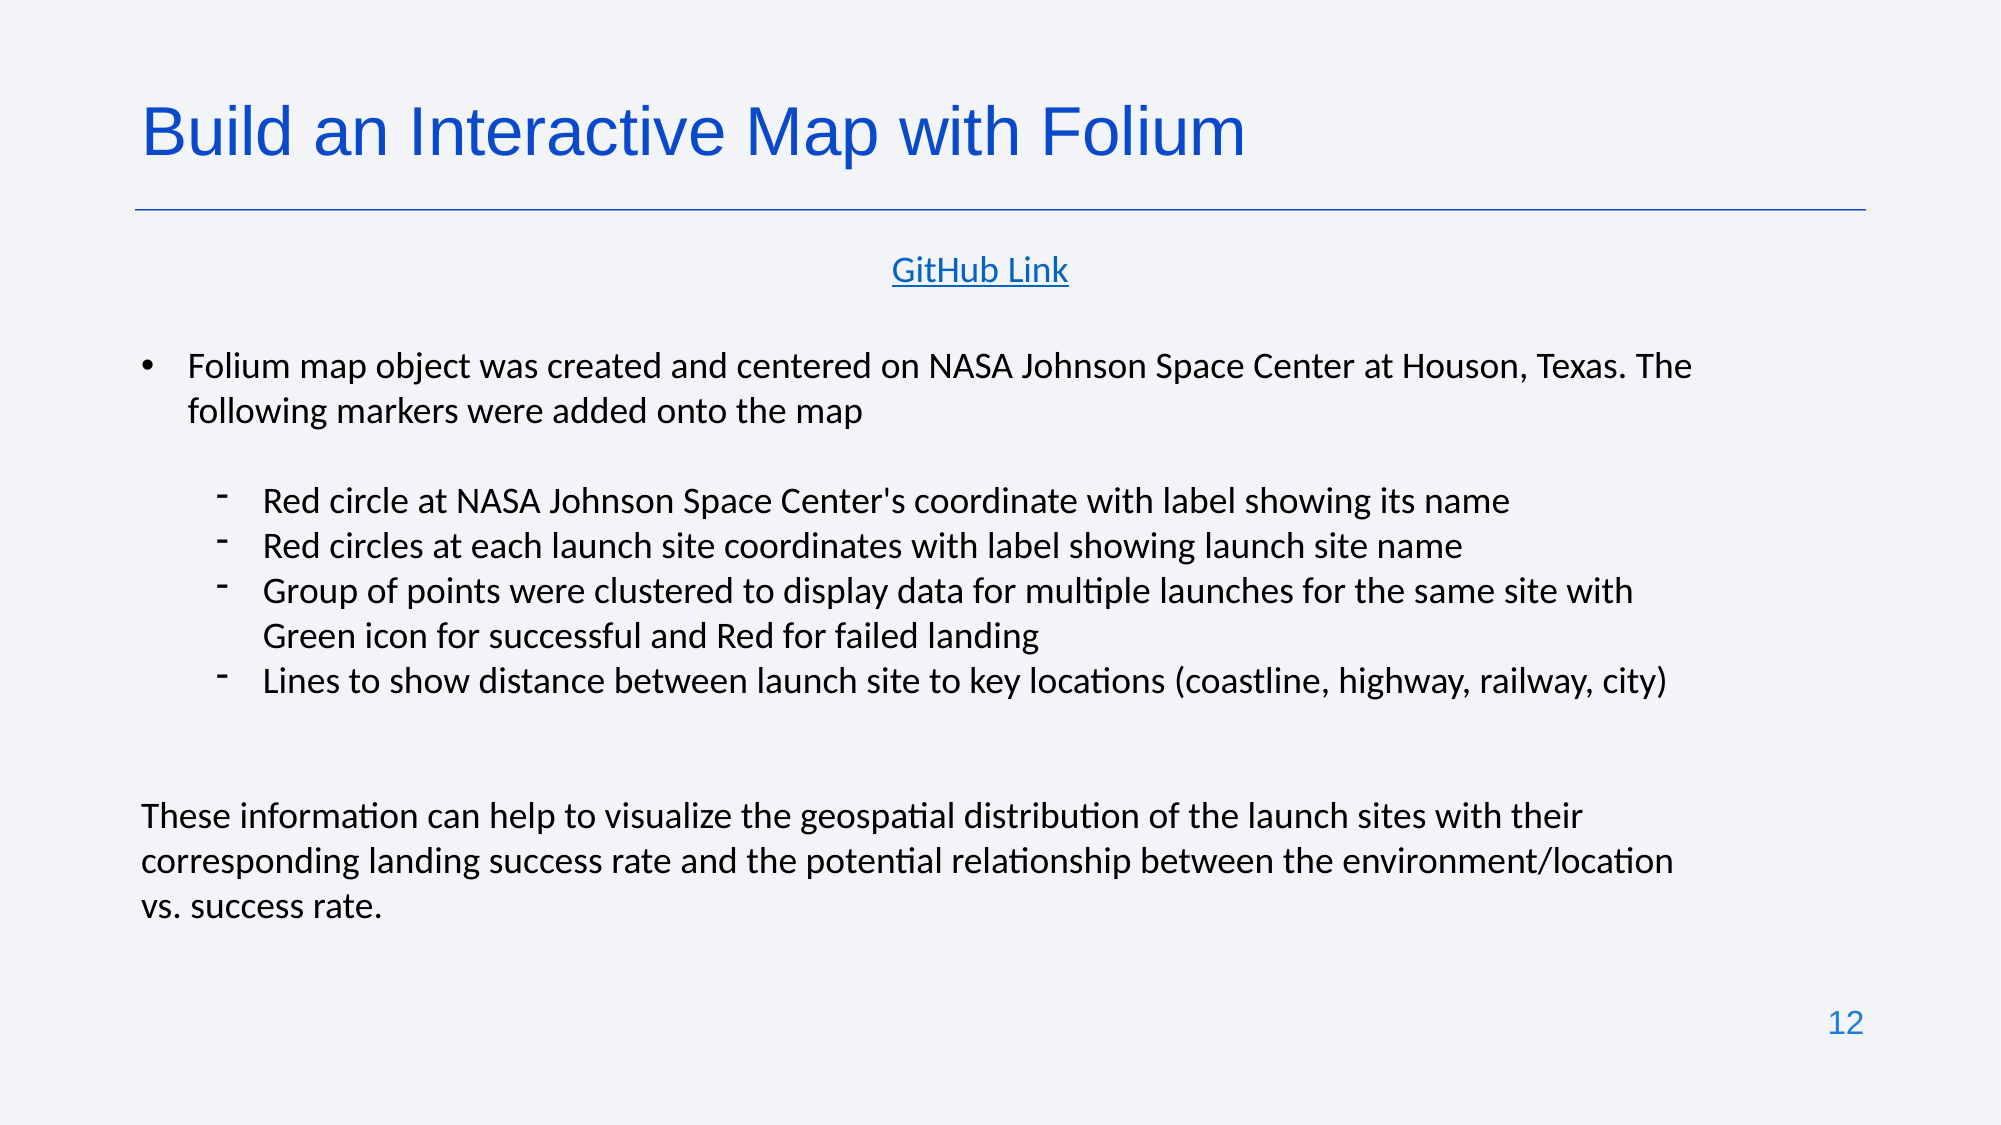

Build an Interactive Map with Folium
GitHub Link
Folium map object was created and centered on NASA Johnson Space Center at Houson, Texas. The following markers were added onto the map

Red circle at NASA Johnson Space Center's coordinate with label showing its name
Red circles at each launch site coordinates with label showing launch site name
Group of points were clustered to display data for multiple launches for the same site with Green icon for successful and Red for failed landing
Lines to show distance between launch site to key locations (coastline, highway, railway, city)

These information can help to visualize the geospatial distribution of the launch sites with their corresponding landing success rate and the potential relationship between the environment/location vs. success rate.
12